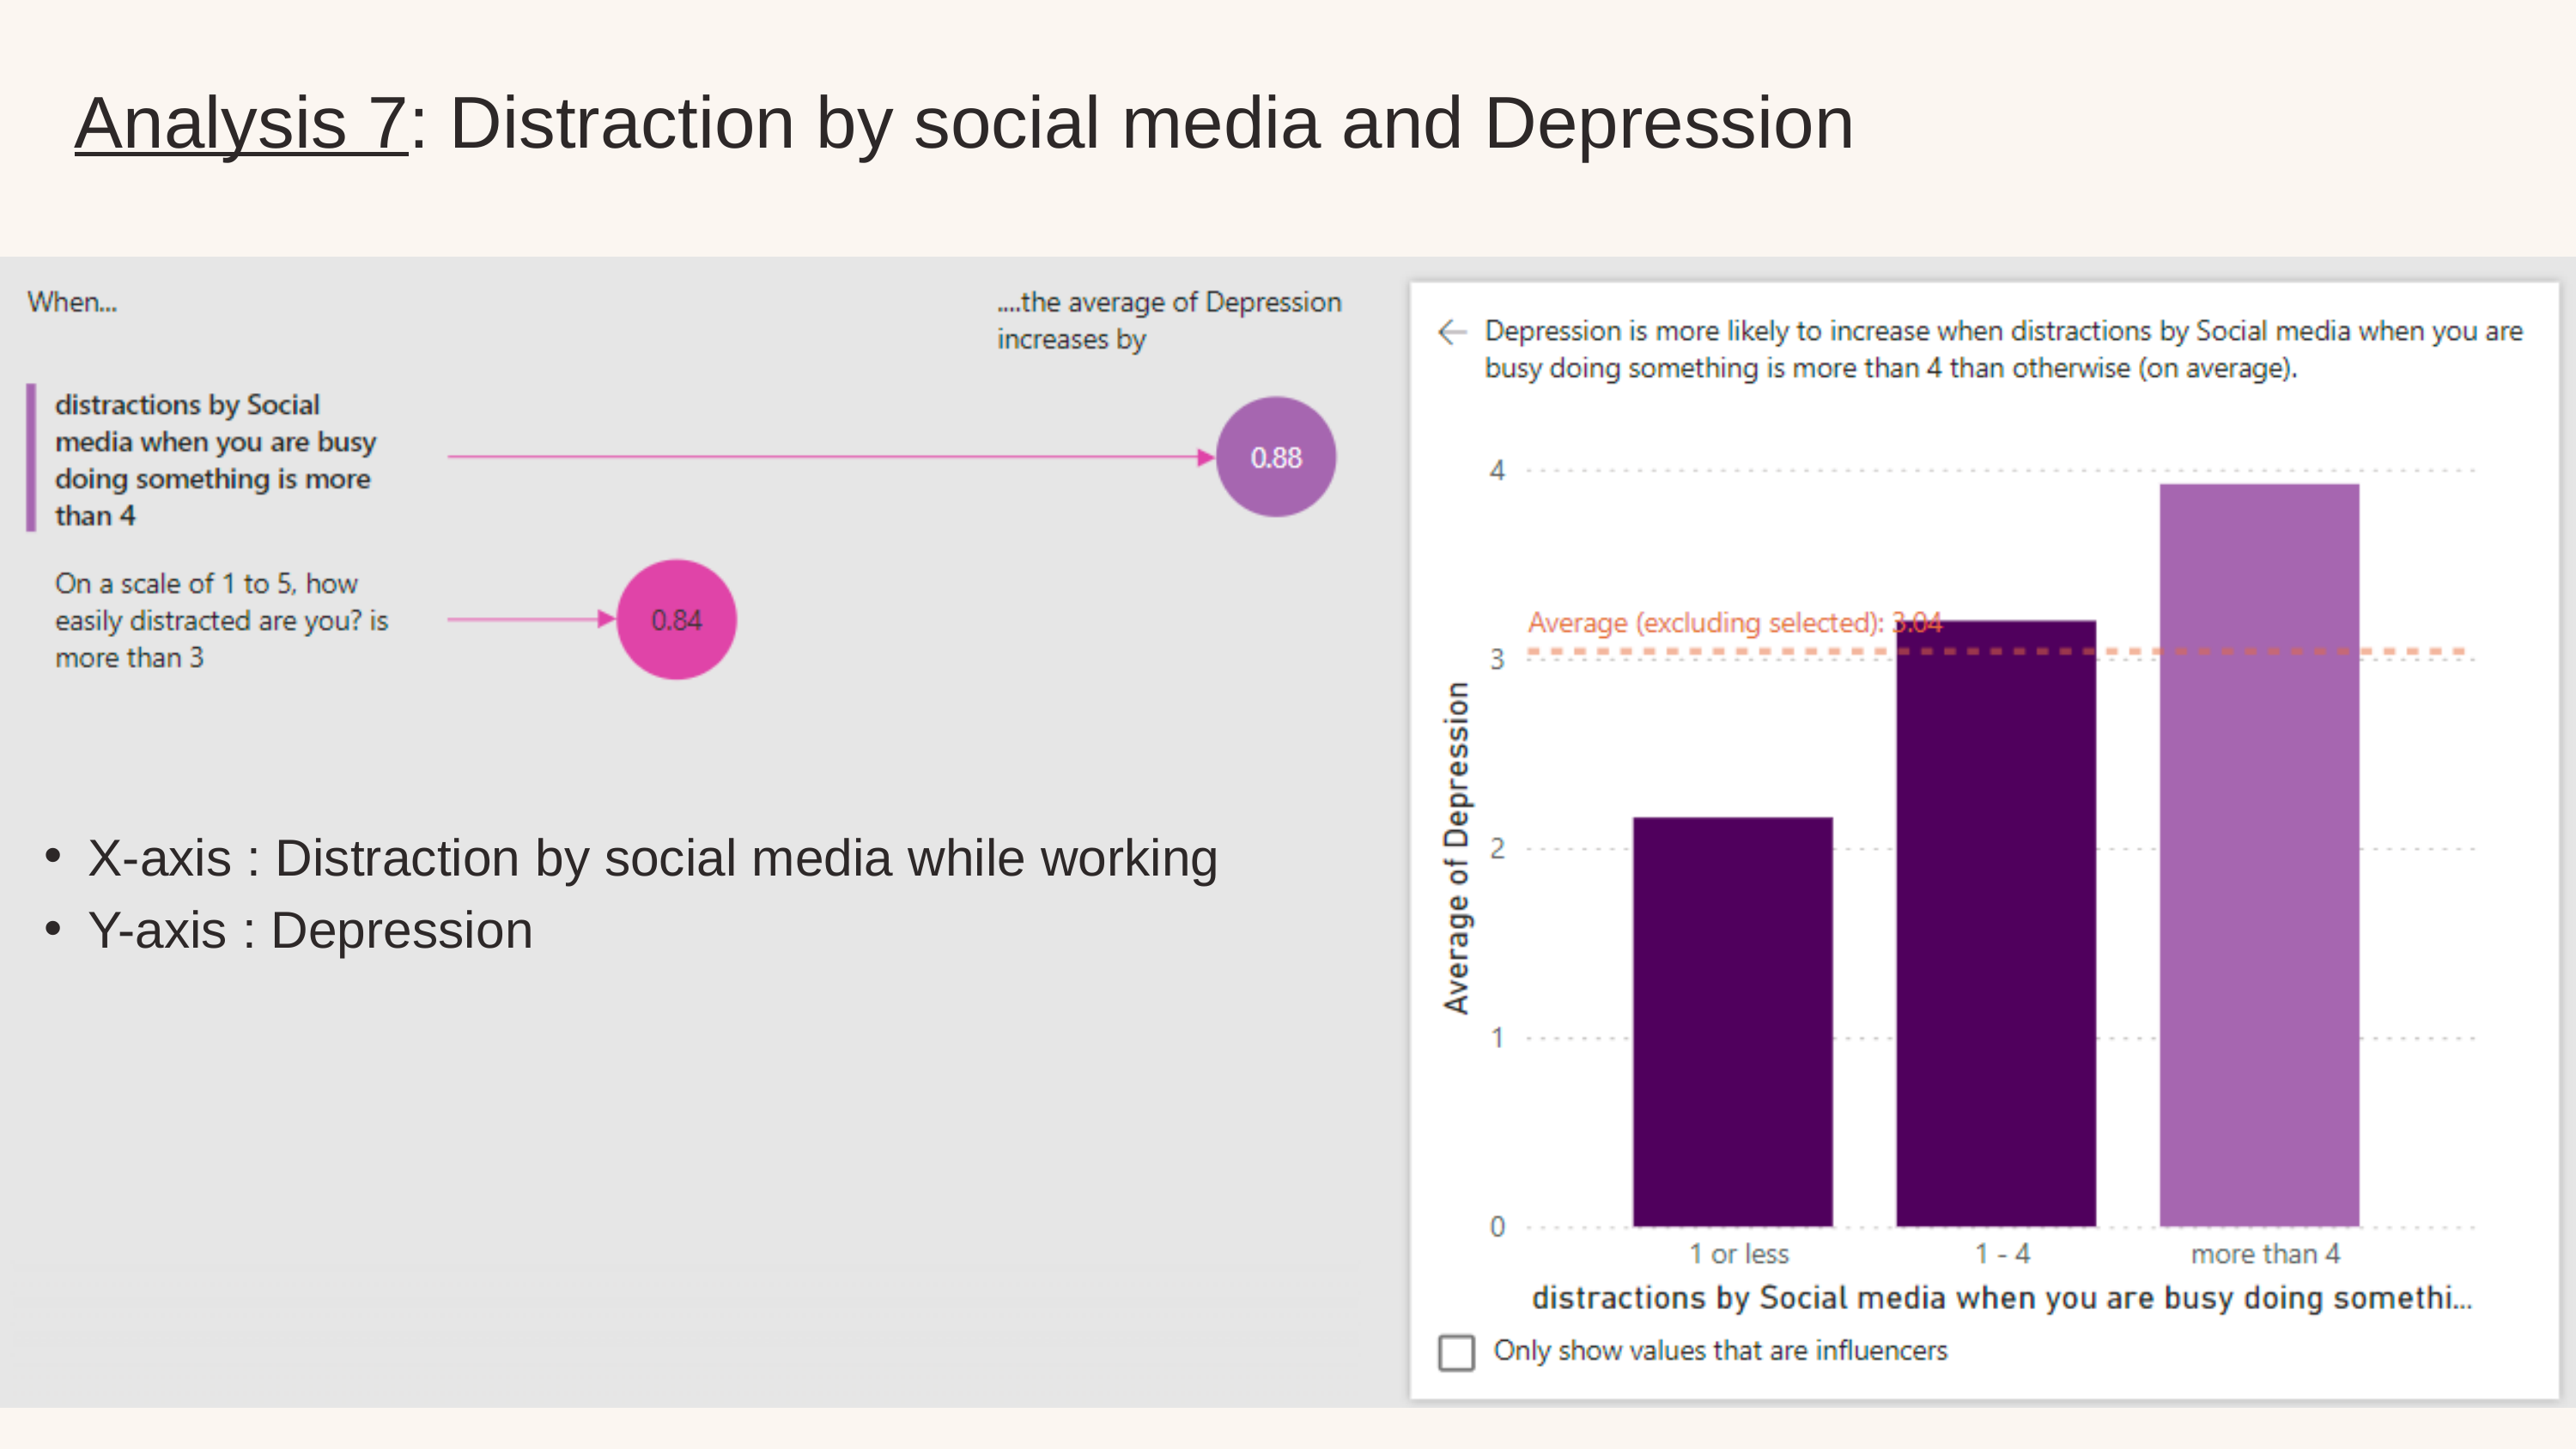

Analysis 7: Distraction by social media and Depression

X-axis : Distraction by social media while working
Y-axis : Depression